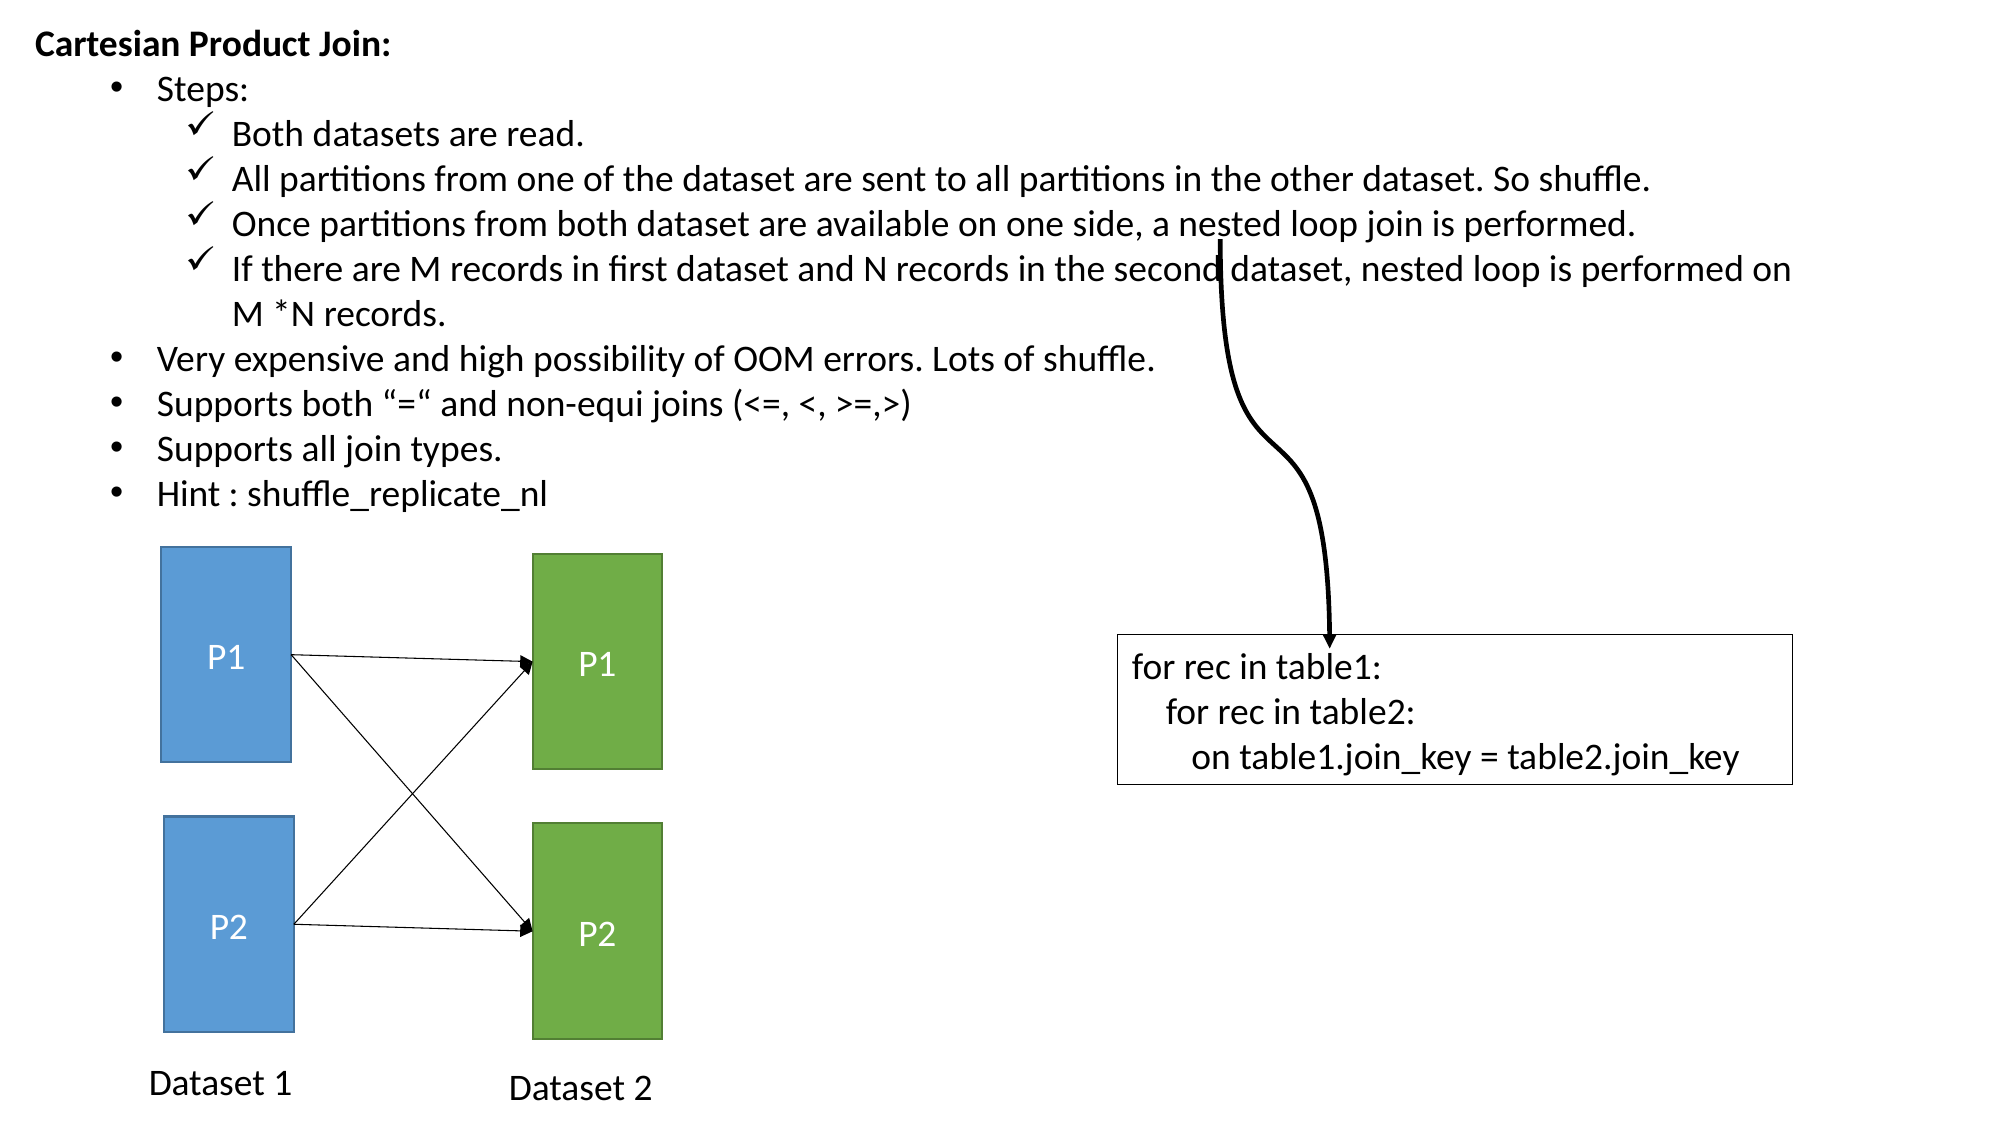

Cartesian Product Join:
Steps:
Both datasets are read.
All partitions from one of the dataset are sent to all partitions in the other dataset. So shuffle.
Once partitions from both dataset are available on one side, a nested loop join is performed.
If there are M records in first dataset and N records in the second dataset, nested loop is performed on M *N records.
Very expensive and high possibility of OOM errors. Lots of shuffle.
Supports both “=“ and non-equi joins (<=, <, >=,>)
Supports all join types.
Hint : shuffle_replicate_nl
P1
P1
for rec in table1:
    for rec in table2:
       on table1.join_key = table2.join_key
P2
P2
Dataset 1
Dataset 2